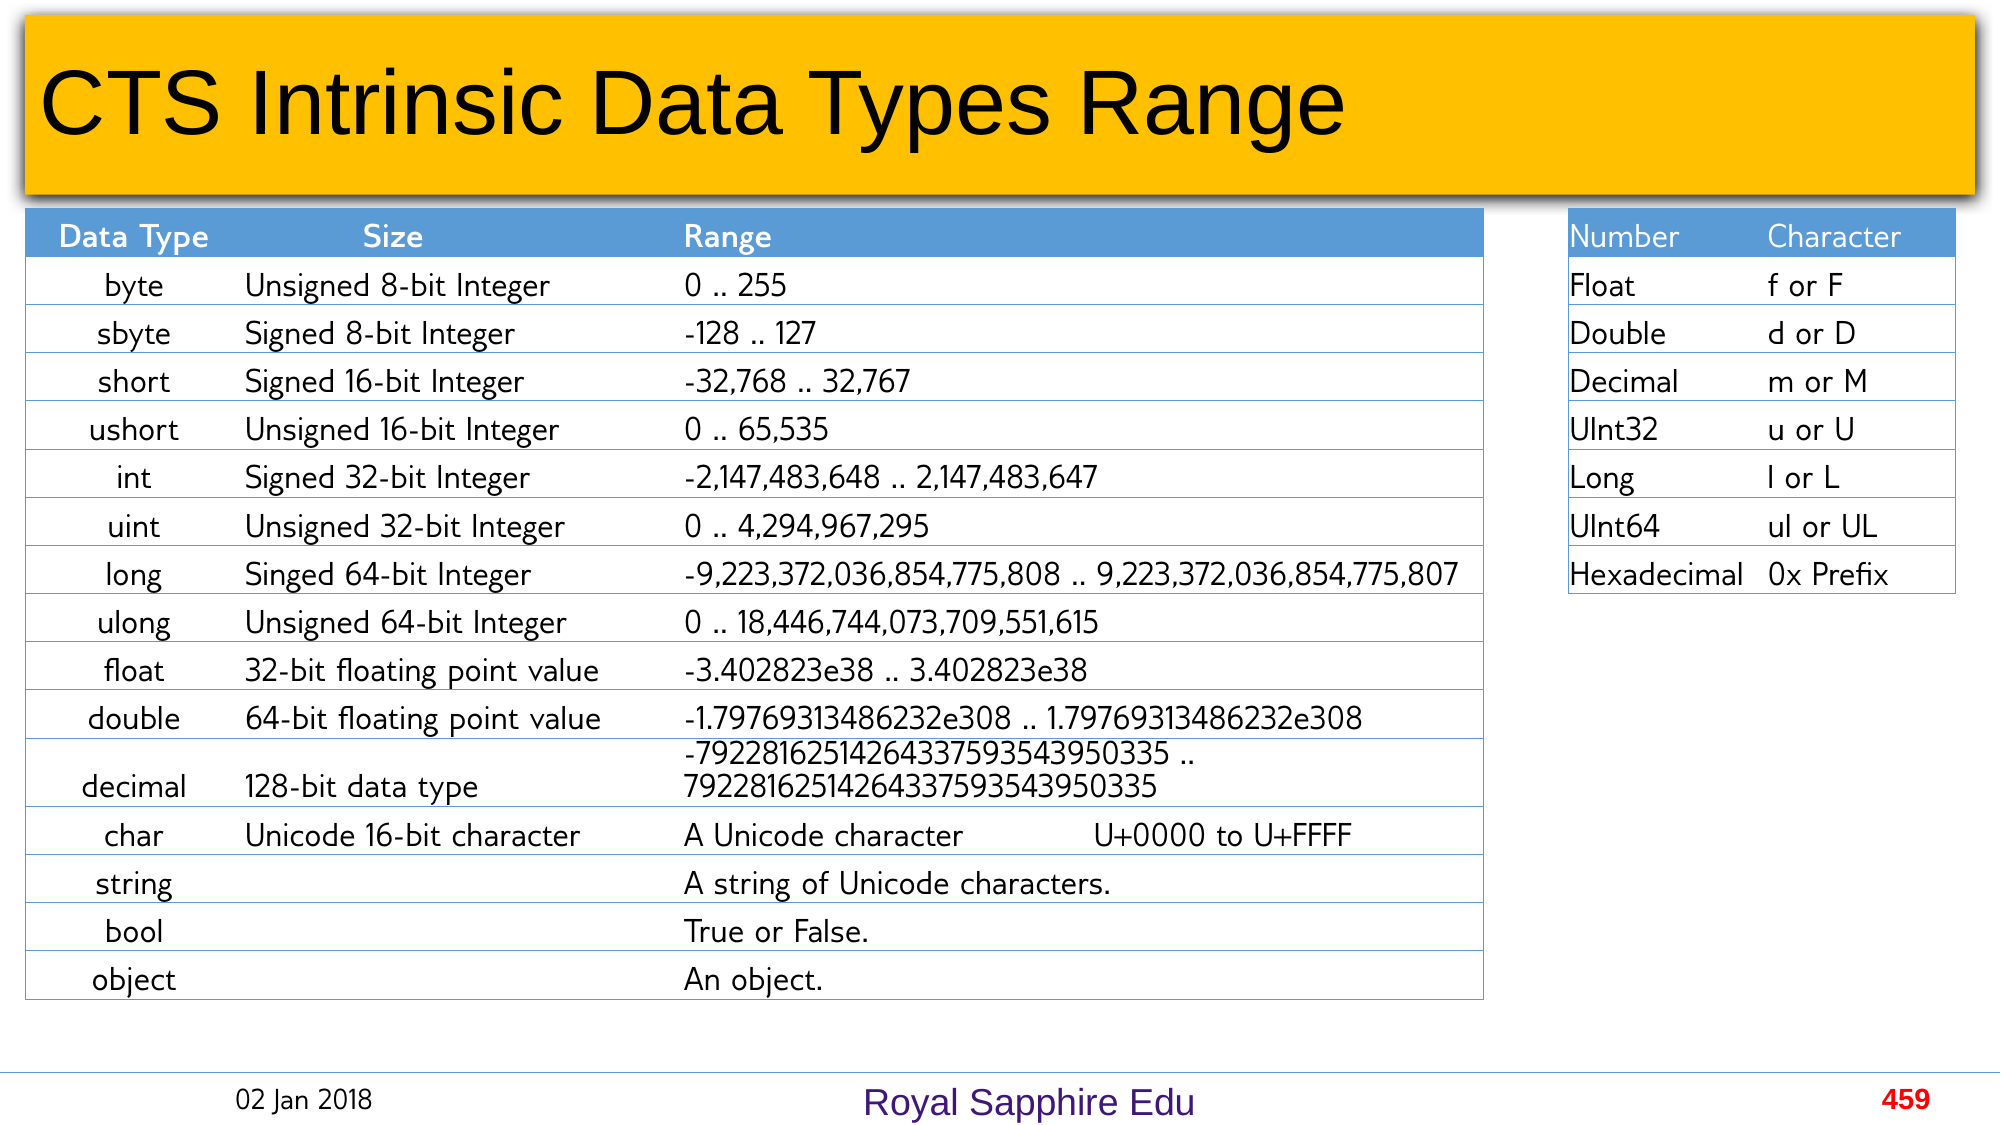

# CTS Intrinsic Data Types Range
| Data Type | Size | Range |
| --- | --- | --- |
| byte | Unsigned 8-bit Integer | 0 .. 255 |
| sbyte | Signed 8-bit Integer | -128 .. 127 |
| short | Signed 16-bit Integer | -32,768 .. 32,767 |
| ushort | Unsigned 16-bit Integer | 0 .. 65,535 |
| int | Signed 32-bit Integer | -2,147,483,648 .. 2,147,483,647 |
| uint | Unsigned 32-bit Integer | 0 .. 4,294,967,295 |
| long | Singed 64-bit Integer | -9,223,372,036,854,775,808 .. 9,223,372,036,854,775,807 |
| ulong | Unsigned 64-bit Integer | 0 .. 18,446,744,073,709,551,615 |
| float | 32-bit floating point value | -3.402823e38 .. 3.402823e38 |
| double | 64-bit floating point value | -1.79769313486232e308 .. 1.79769313486232e308 |
| decimal | 128-bit data type | -79228162514264337593543950335 .. 79228162514264337593543950335 |
| char | Unicode 16-bit character | A Unicode character U+0000 to U+FFFF |
| string |  | A string of Unicode characters. |
| bool |  | True or False. |
| object |  | An object. |
| Number | Character |
| --- | --- |
| Float | f or F |
| Double | d or D |
| Decimal | m or M |
| UInt32 | u or U |
| Long | l or L |
| UInt64 | ul or UL |
| Hexadecimal | 0x Prefix |
02 Jan 2018
459